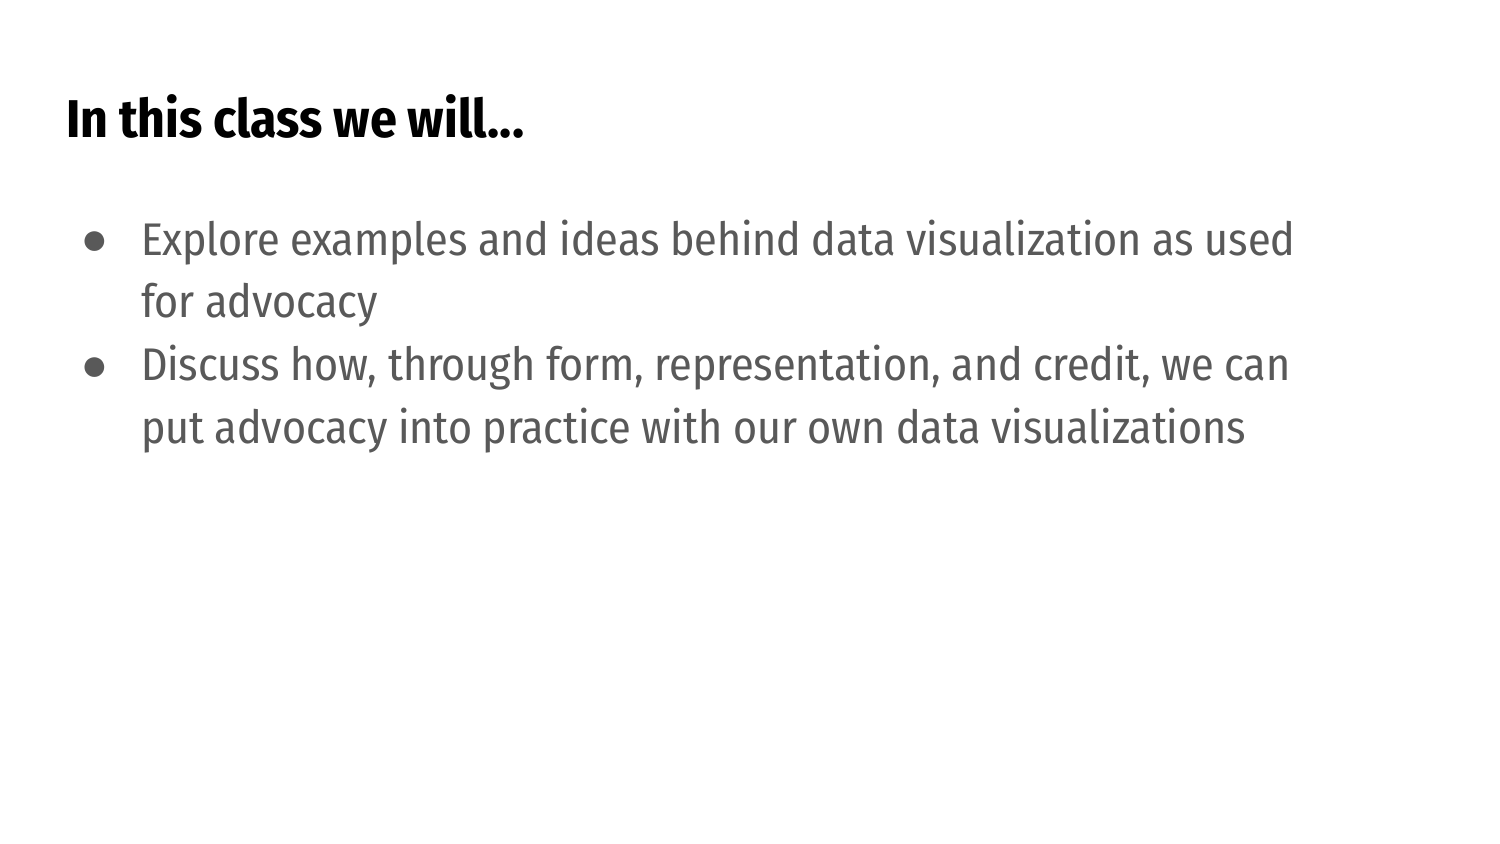

# In this class we will...
Explore examples and ideas behind data visualization as used for advocacy
Discuss how, through form, representation, and credit, we can put advocacy into practice with our own data visualizations